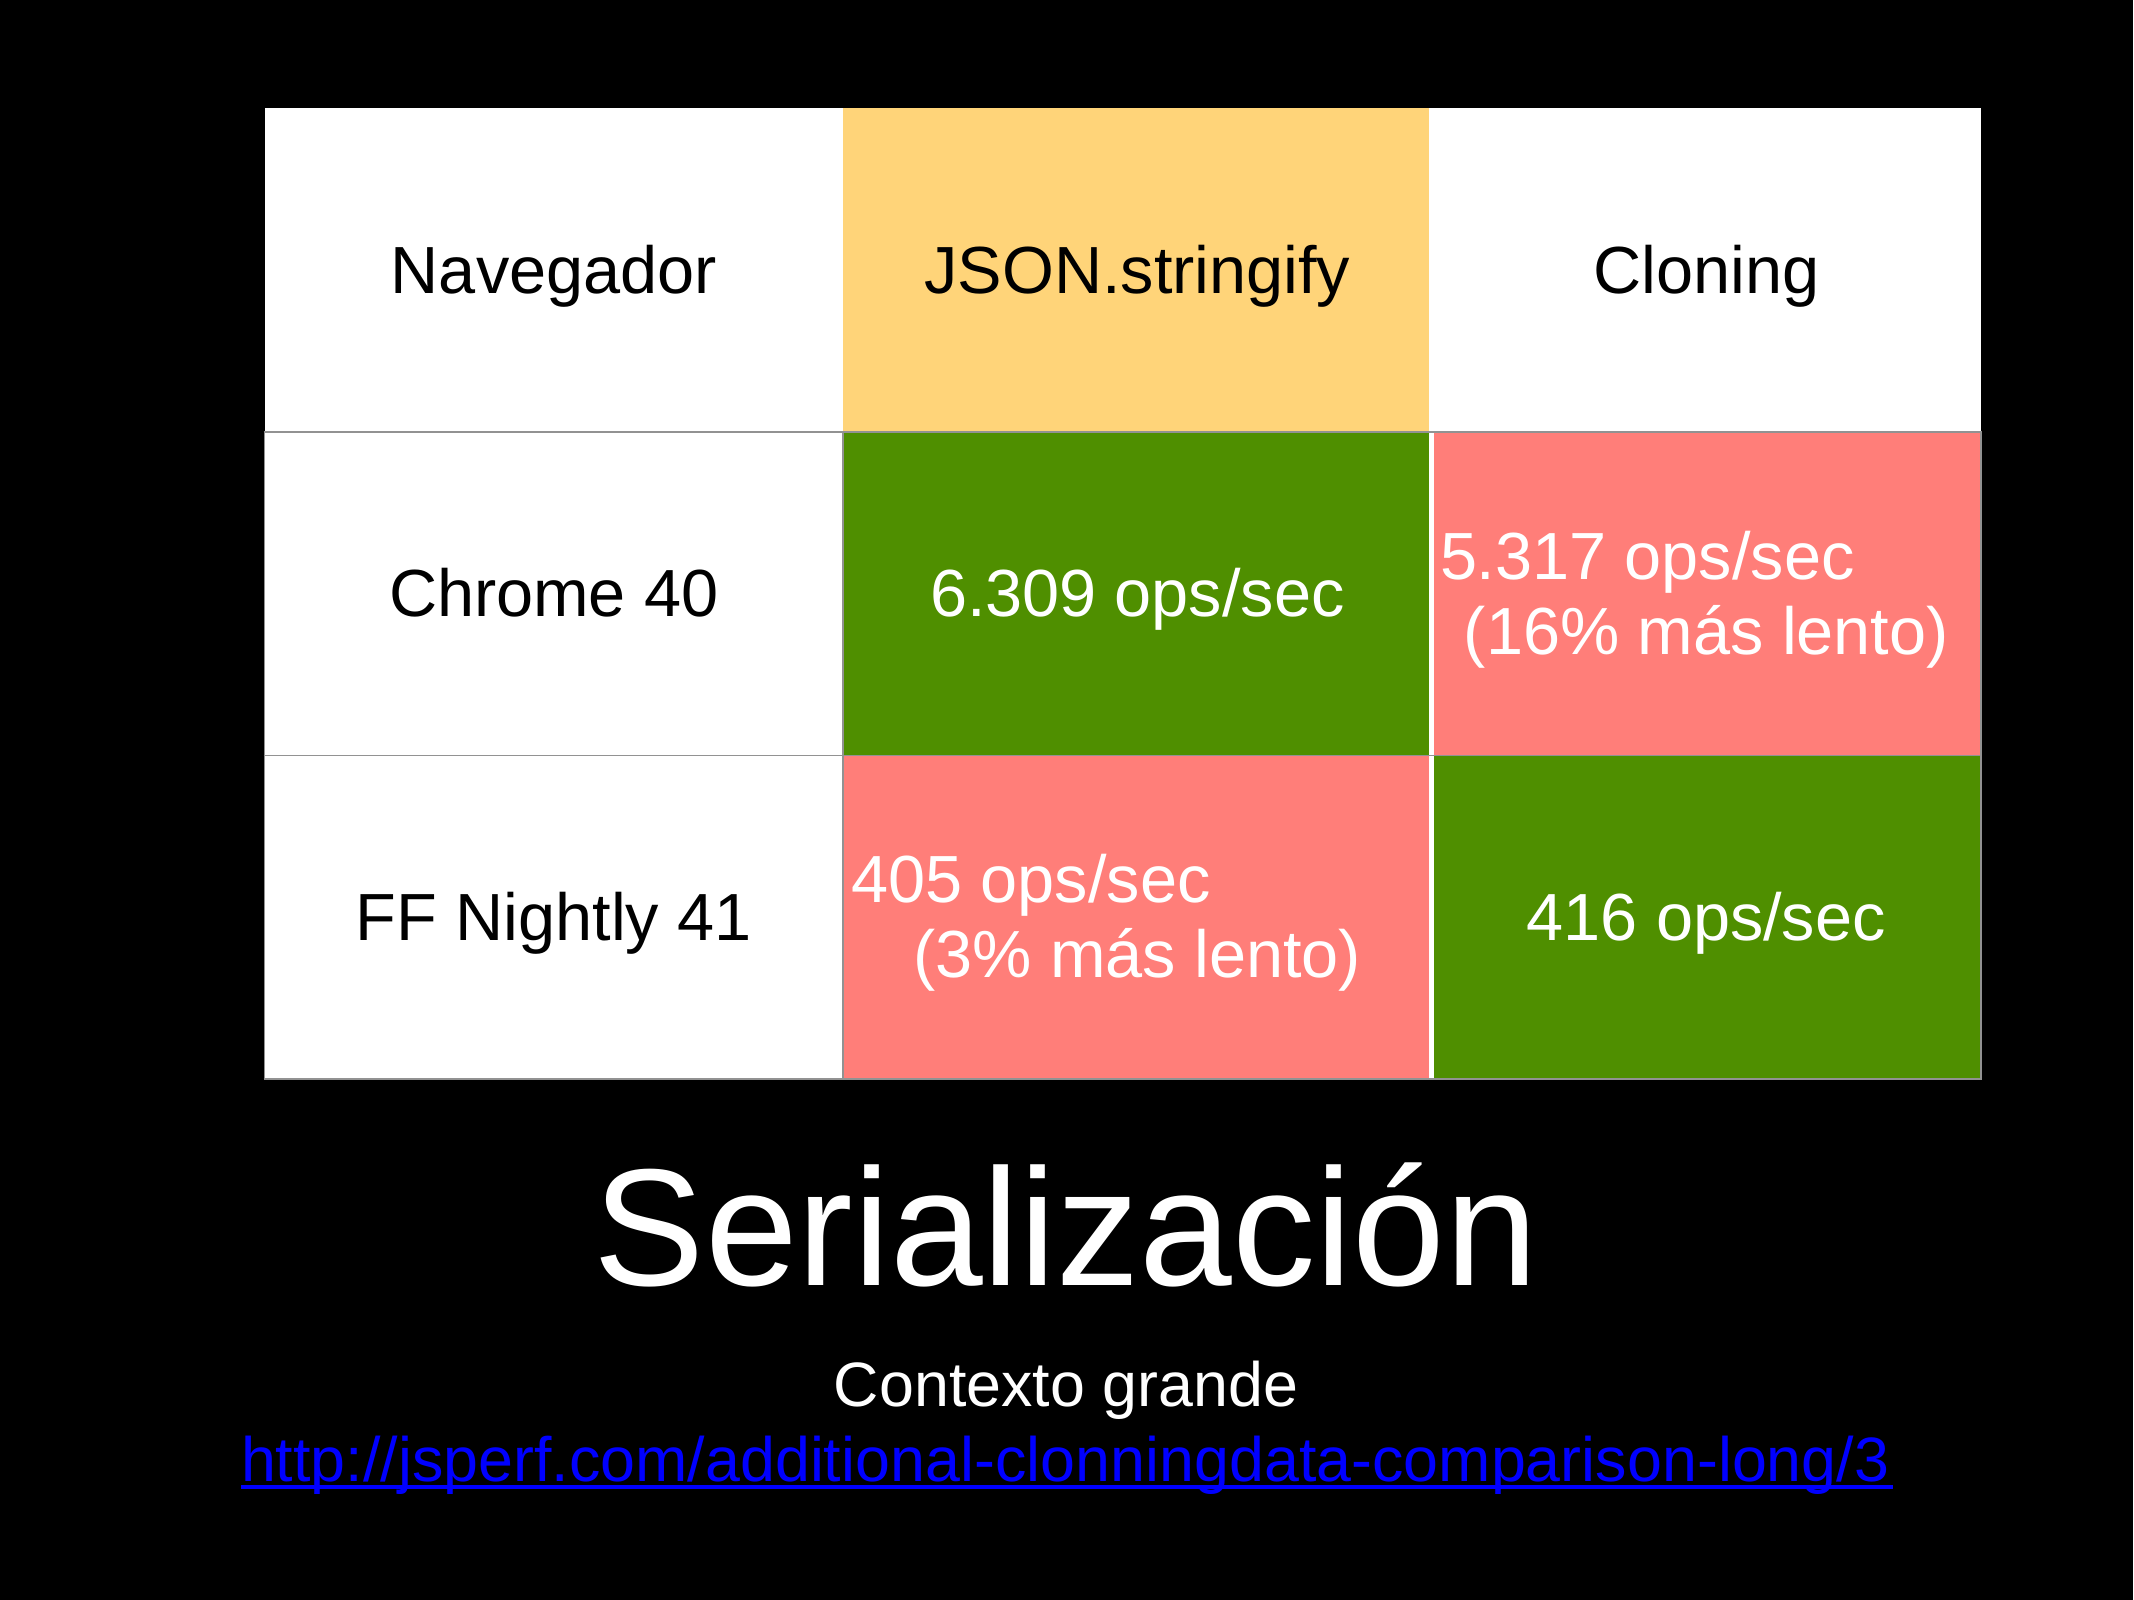

| Navegador | JSON.stringify | Cloning |
| --- | --- | --- |
| Chrome 40 | 6.309 ops/sec | 5.317 ops/sec (16% más lento) |
| FF Nightly 41 | 405 ops/sec (3% más lento) | 416 ops/sec |
# Serialización
Contexto grande
http://jsperf.com/additional-clonningdata-comparison-long/3